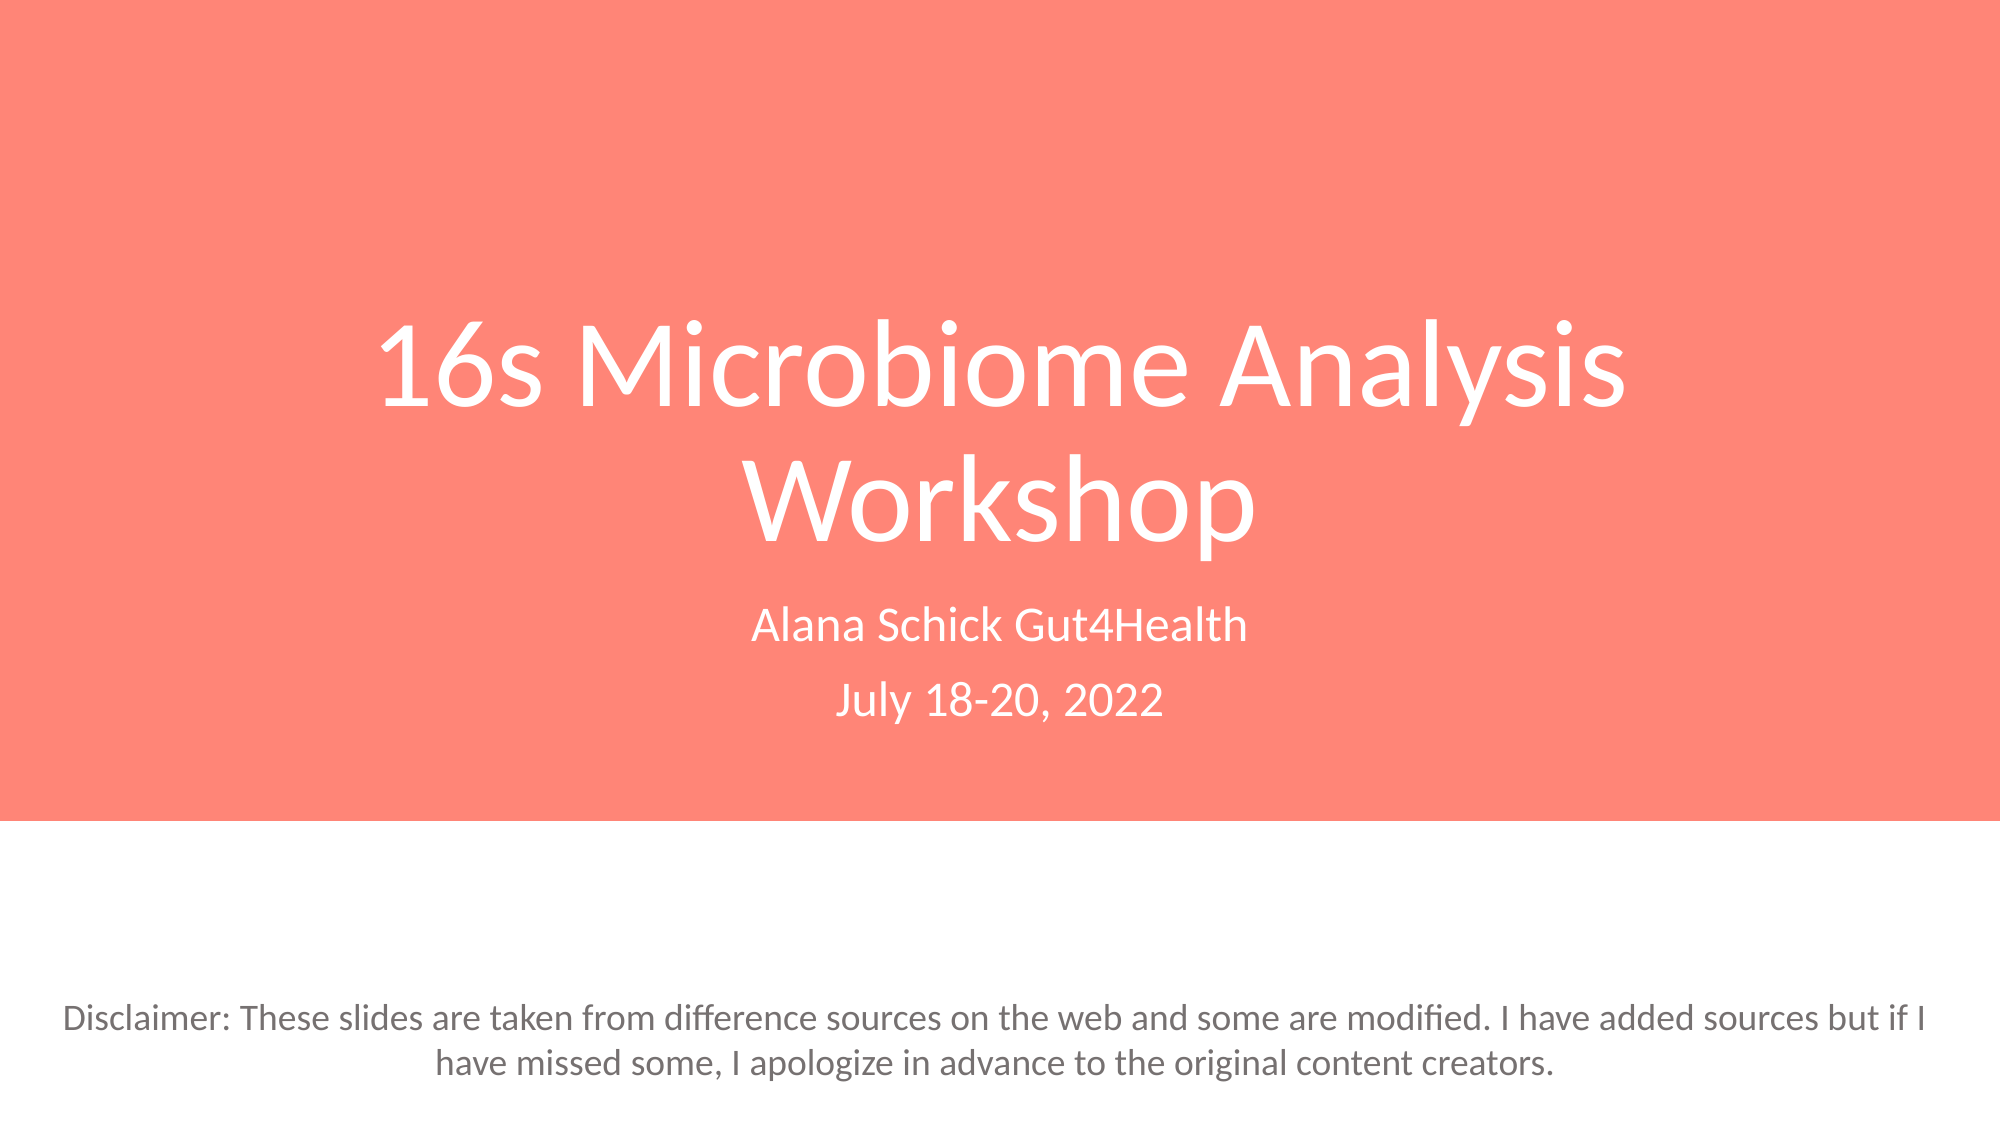

# 16s Microbiome Analysis Workshop
Alana Schick Gut4Health
July 18-20, 2022
Disclaimer: These slides are taken from difference sources on the web and some are modified. I have added sources but if I have missed some, I apologize in advance to the original content creators.